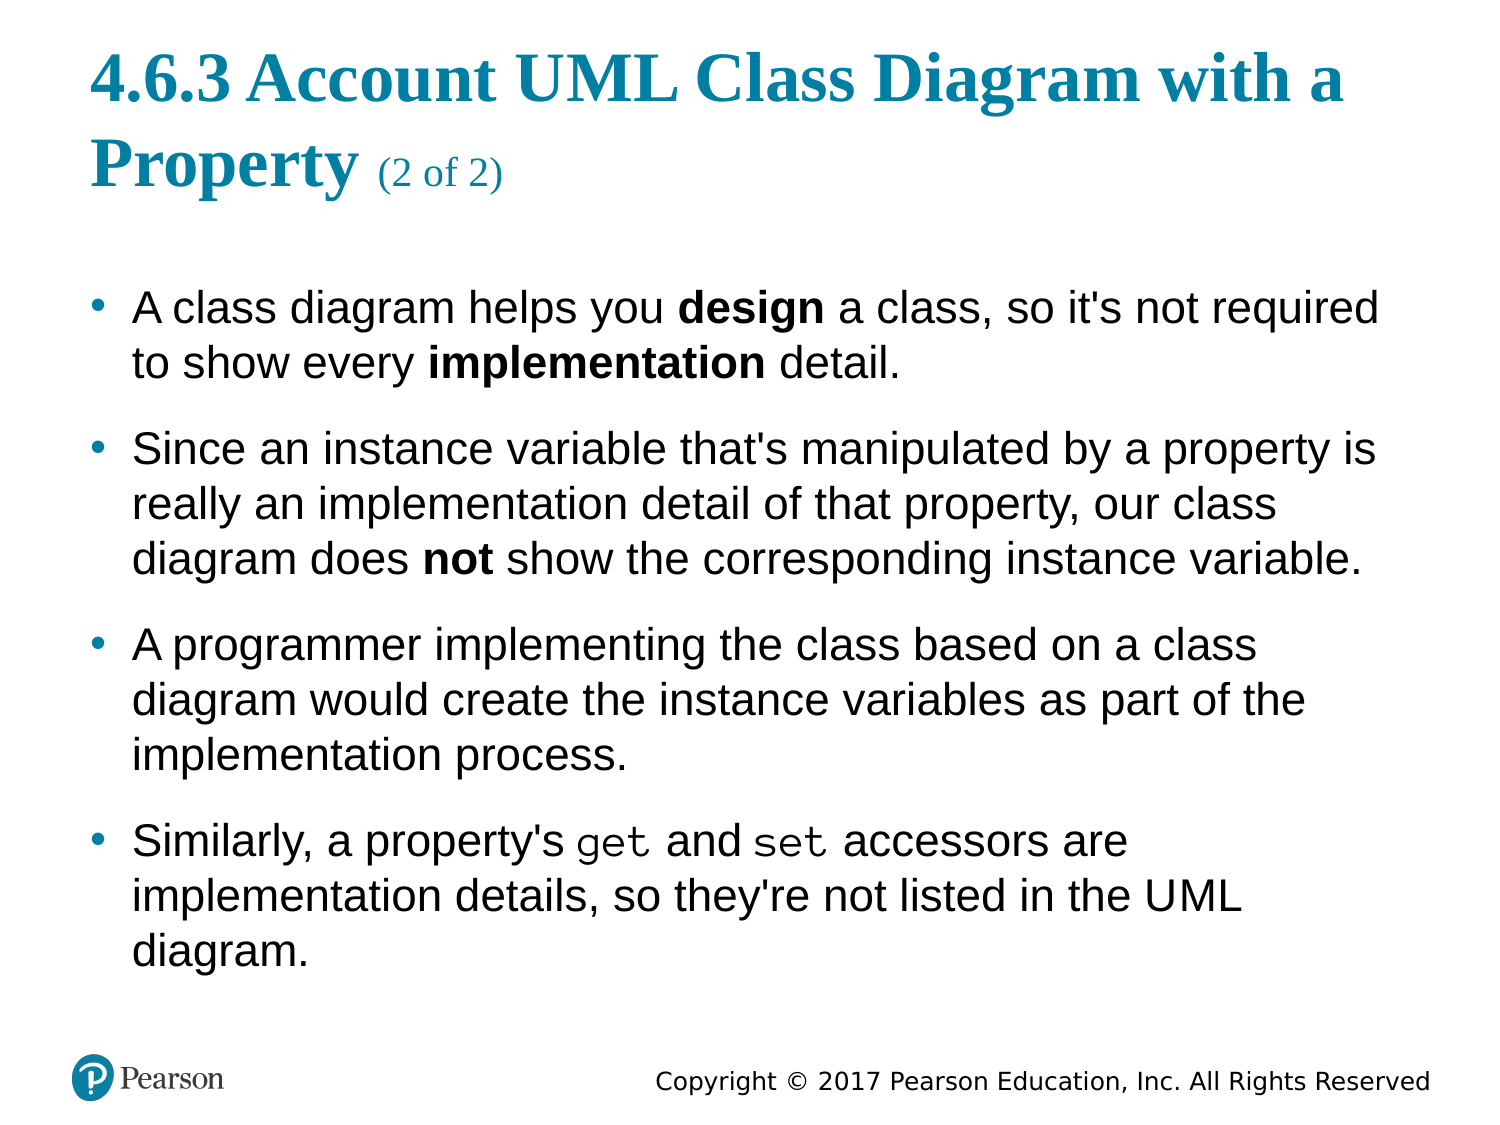

# 4.6.3 Account U M L Class Diagram with a Property (2 of 2)
A class diagram helps you design a class, so it's not required to show every implementation detail.
Since an instance variable that's manipulated by a property is really an implementation detail of that property, our class diagram does not show the corresponding instance variable.
A programmer implementing the class based on a class diagram would create the instance variables as part of the implementation process.
Similarly, a property's get and set accessors are implementation details, so they're not listed in the U M L diagram.